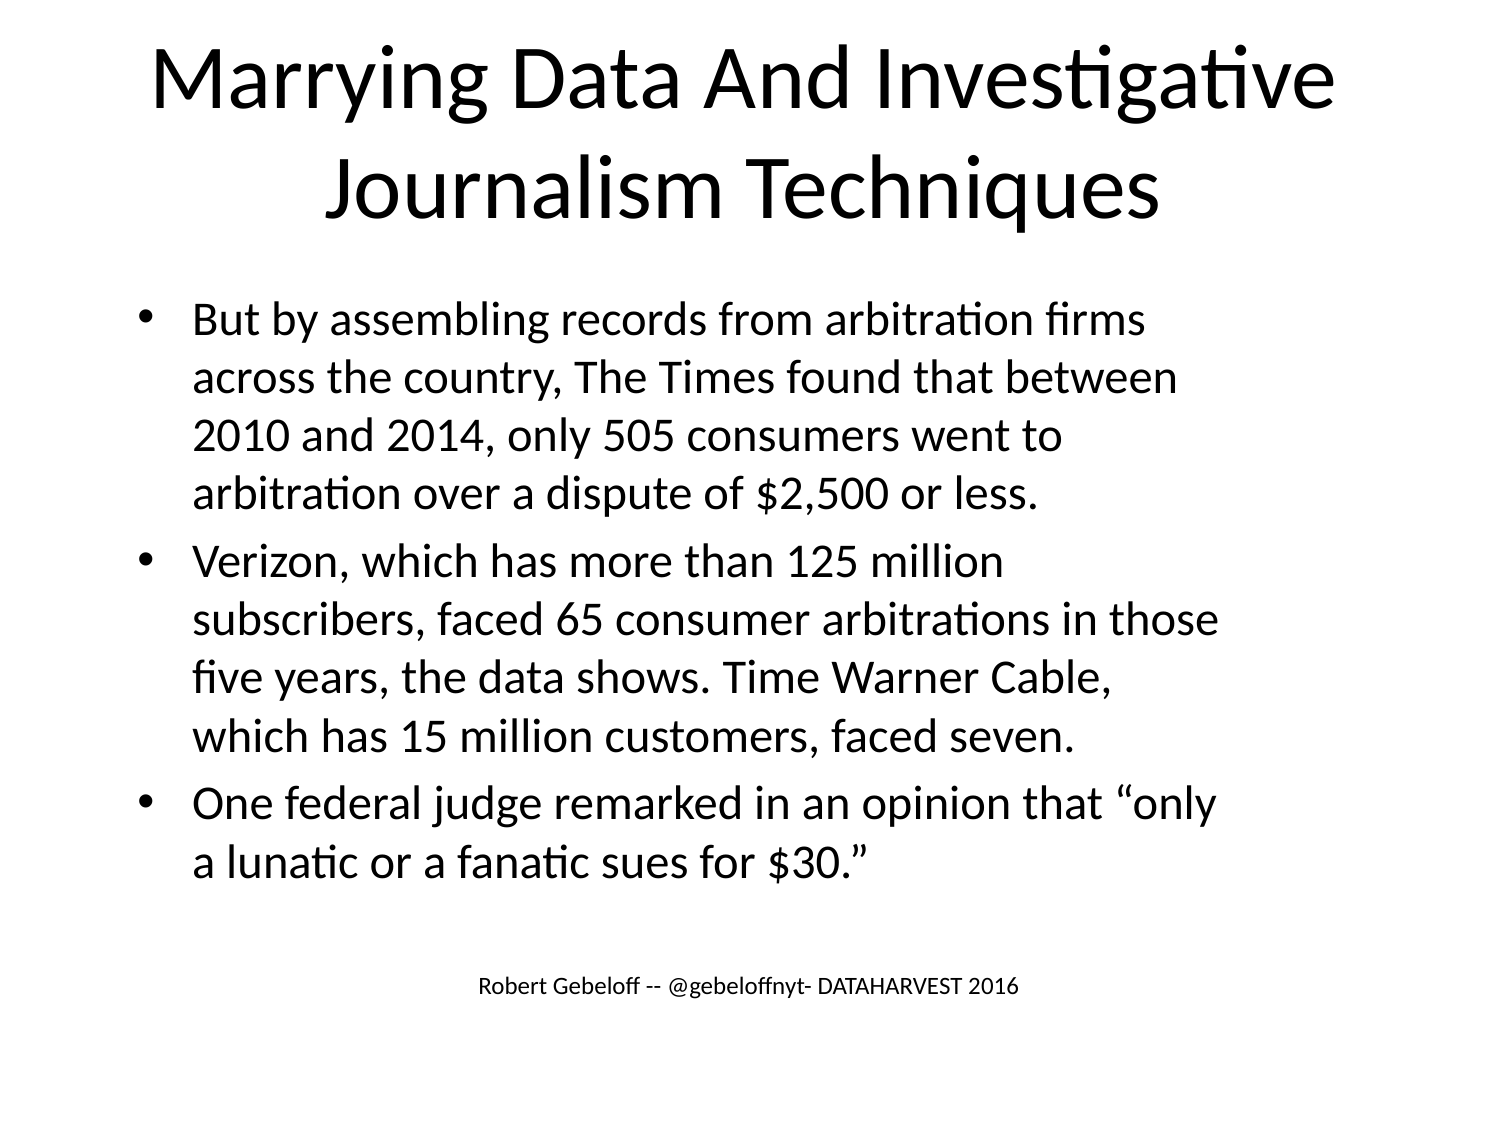

# Marrying Data And Investigative Journalism Techniques
But by assembling records from arbitration firms across the country, The Times found that between 2010 and 2014, only 505 consumers went to arbitration over a dispute of $2,500 or less.
Verizon, which has more than 125 million subscribers, faced 65 consumer arbitrations in those five years, the data shows. Time Warner Cable, which has 15 million customers, faced seven.
One federal judge remarked in an opinion that “only a lunatic or a fanatic sues for $30.”
Robert Gebeloff -- @gebeloffnyt- DATAHARVEST 2016